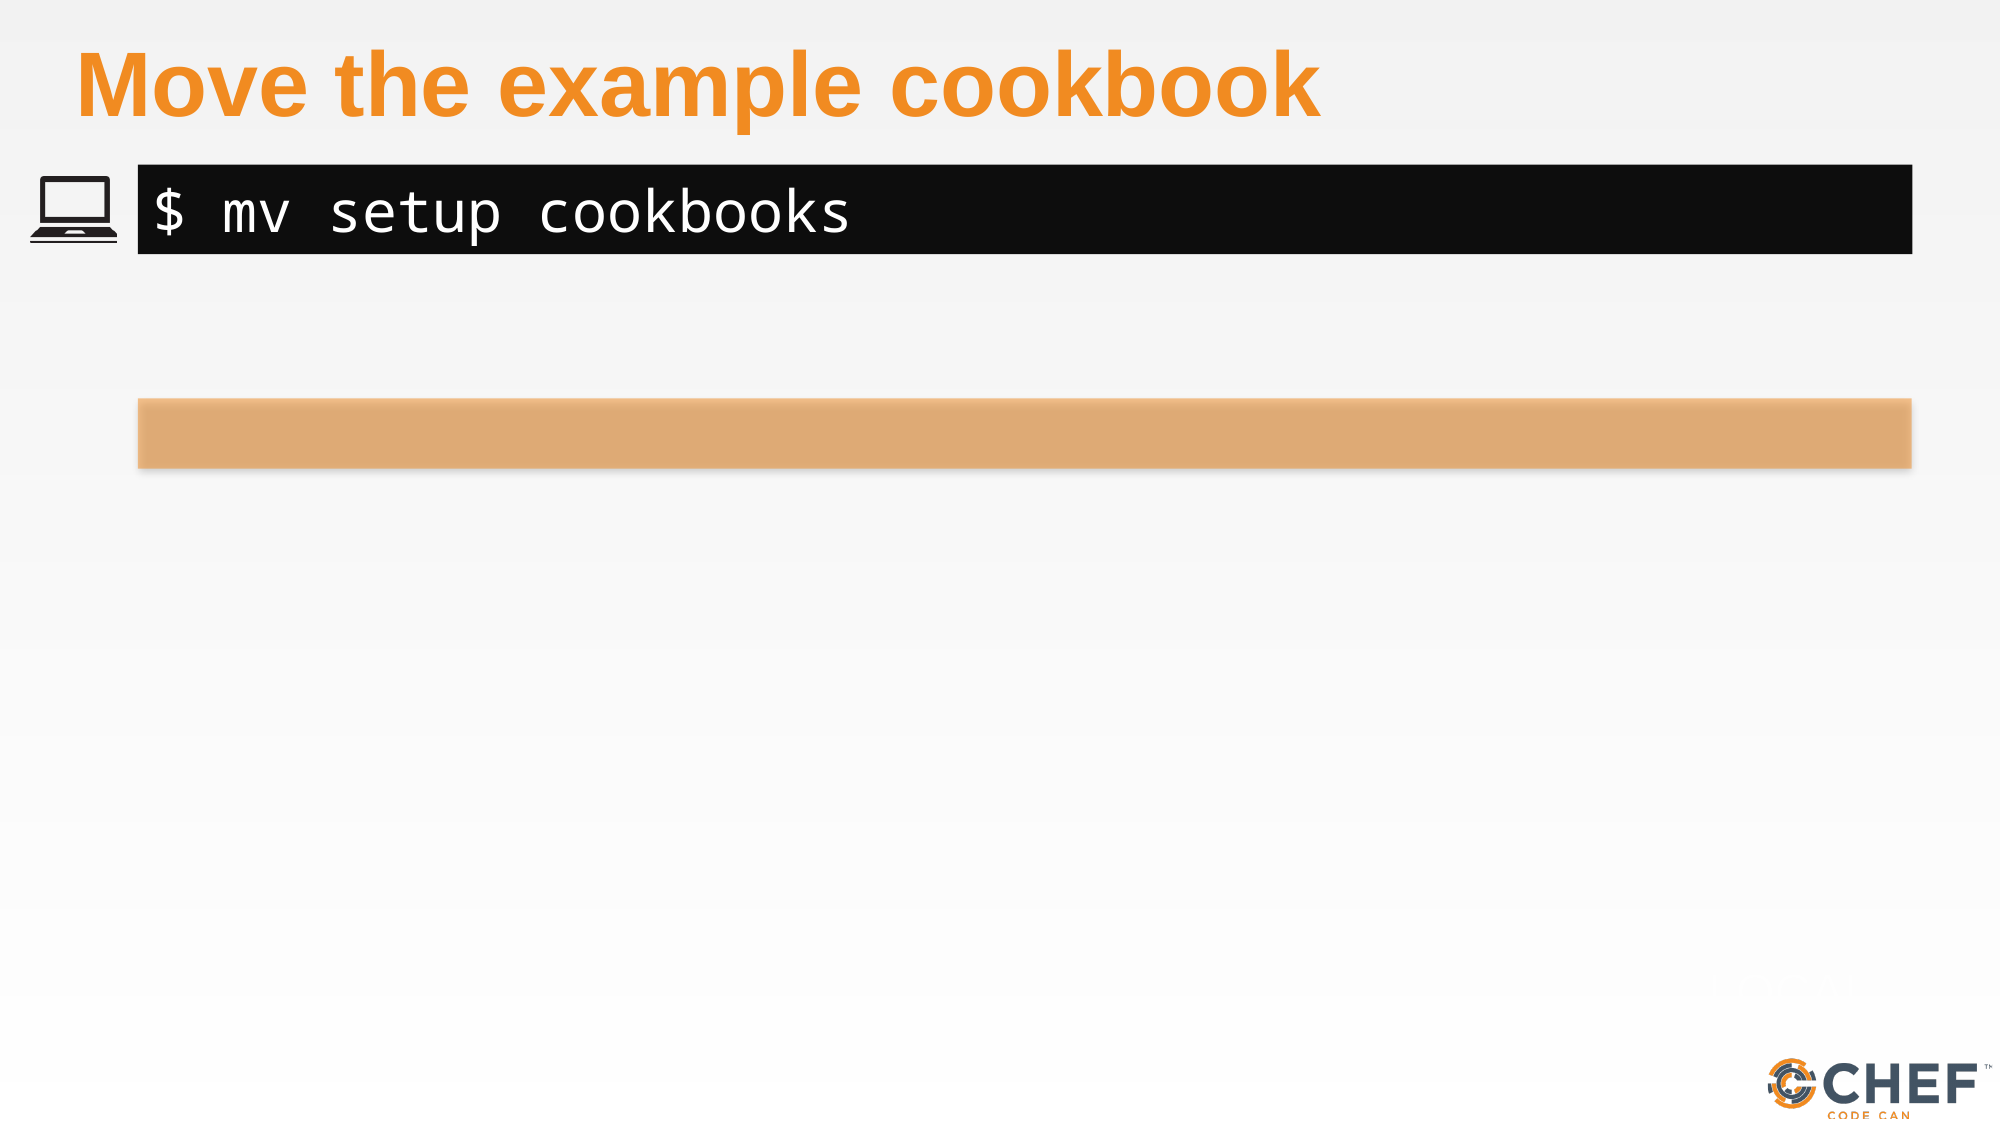

# Move the example cookbook
$ mv setup cookbooks